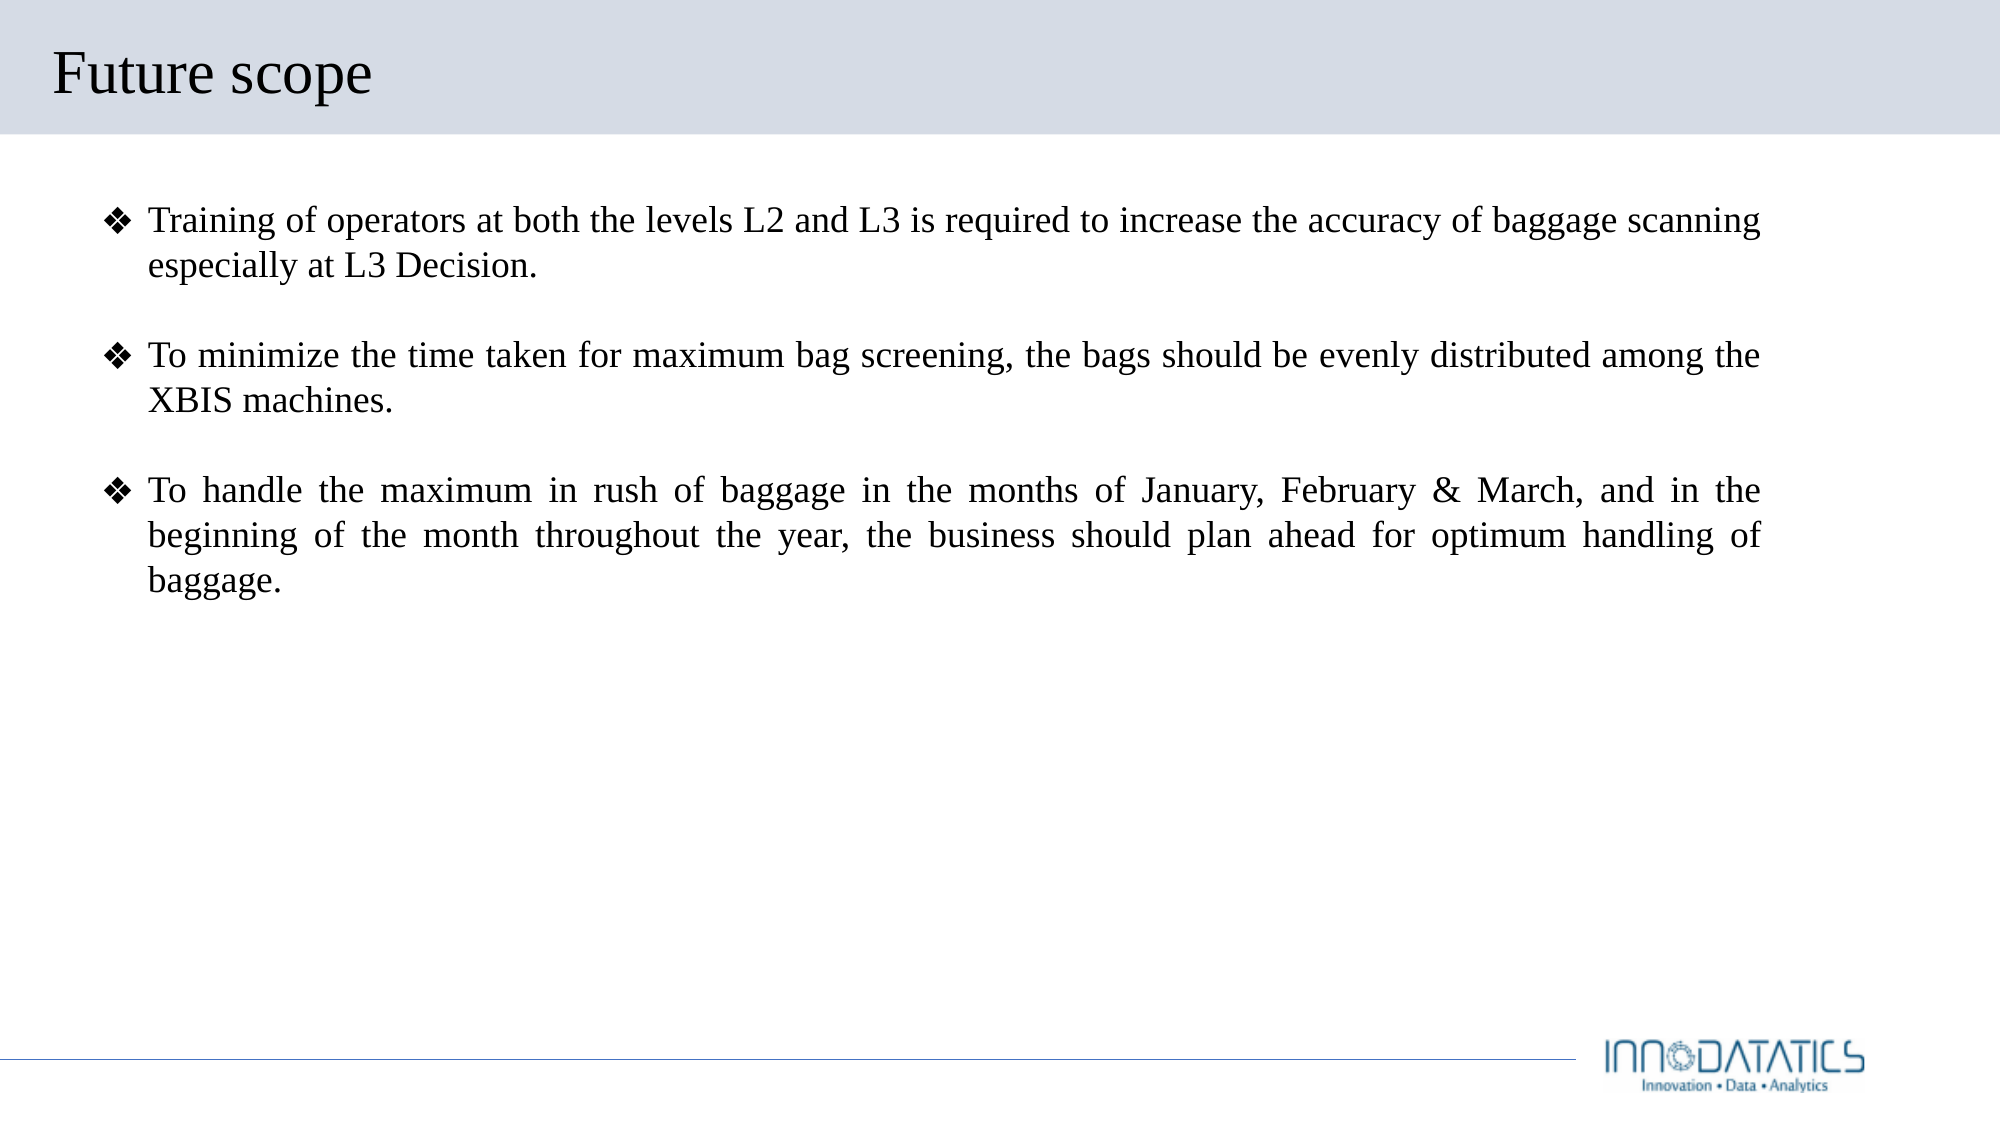

# Future scope
Training of operators at both the levels L2 and L3 is required to increase the accuracy of baggage scanning especially at L3 Decision.

To minimize the time taken for maximum bag screening, the bags should be evenly distributed among the XBIS machines.

To handle the maximum in rush of baggage in the months of January, February & March, and in the beginning of the month throughout the year, the business should plan ahead for optimum handling of baggage.